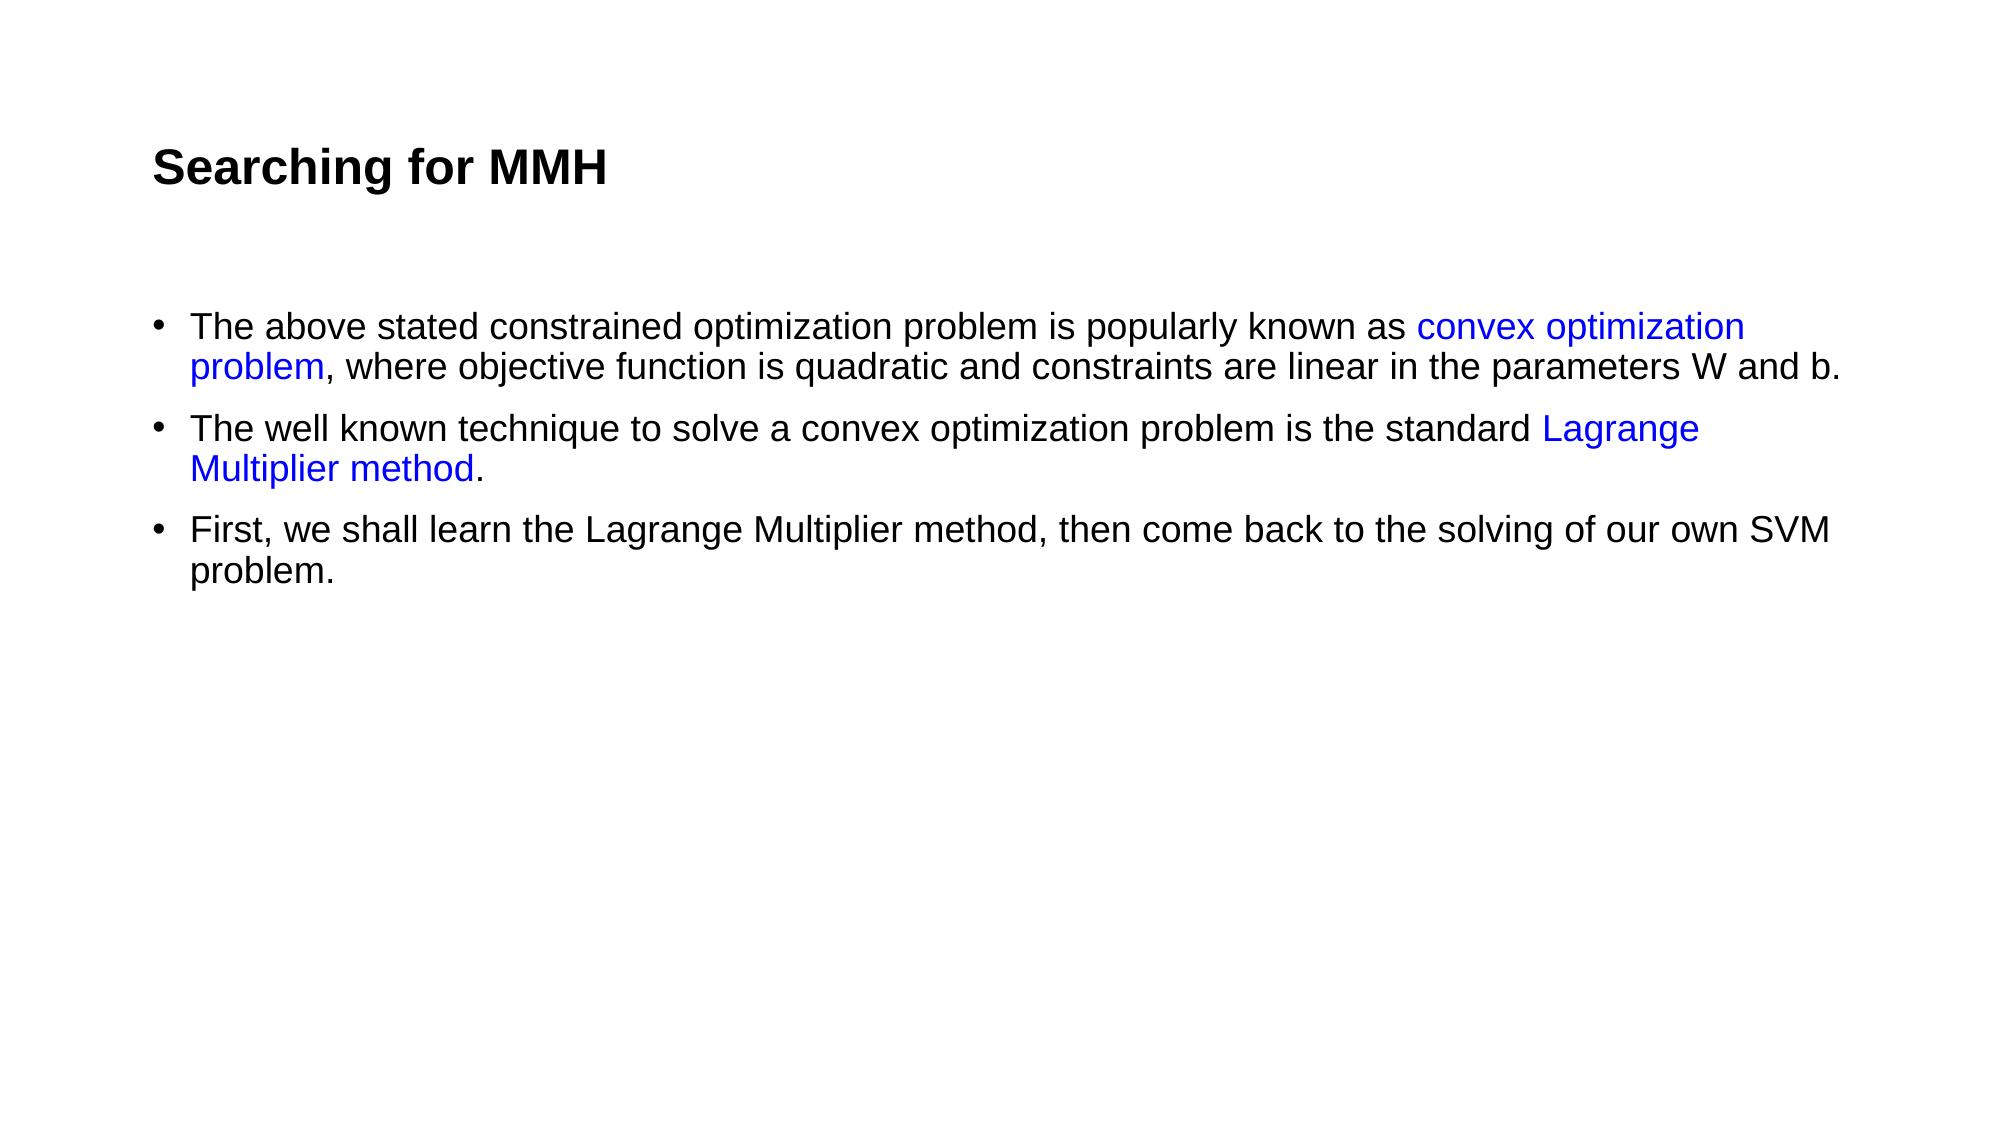

# Searching for MMH
The above stated constrained optimization problem is popularly known as convex optimization problem, where objective function is quadratic and constraints are linear in the parameters W and b.
The well known technique to solve a convex optimization problem is the standard Lagrange Multiplier method.
First, we shall learn the Lagrange Multiplier method, then come back to the solving of our own SVM problem.